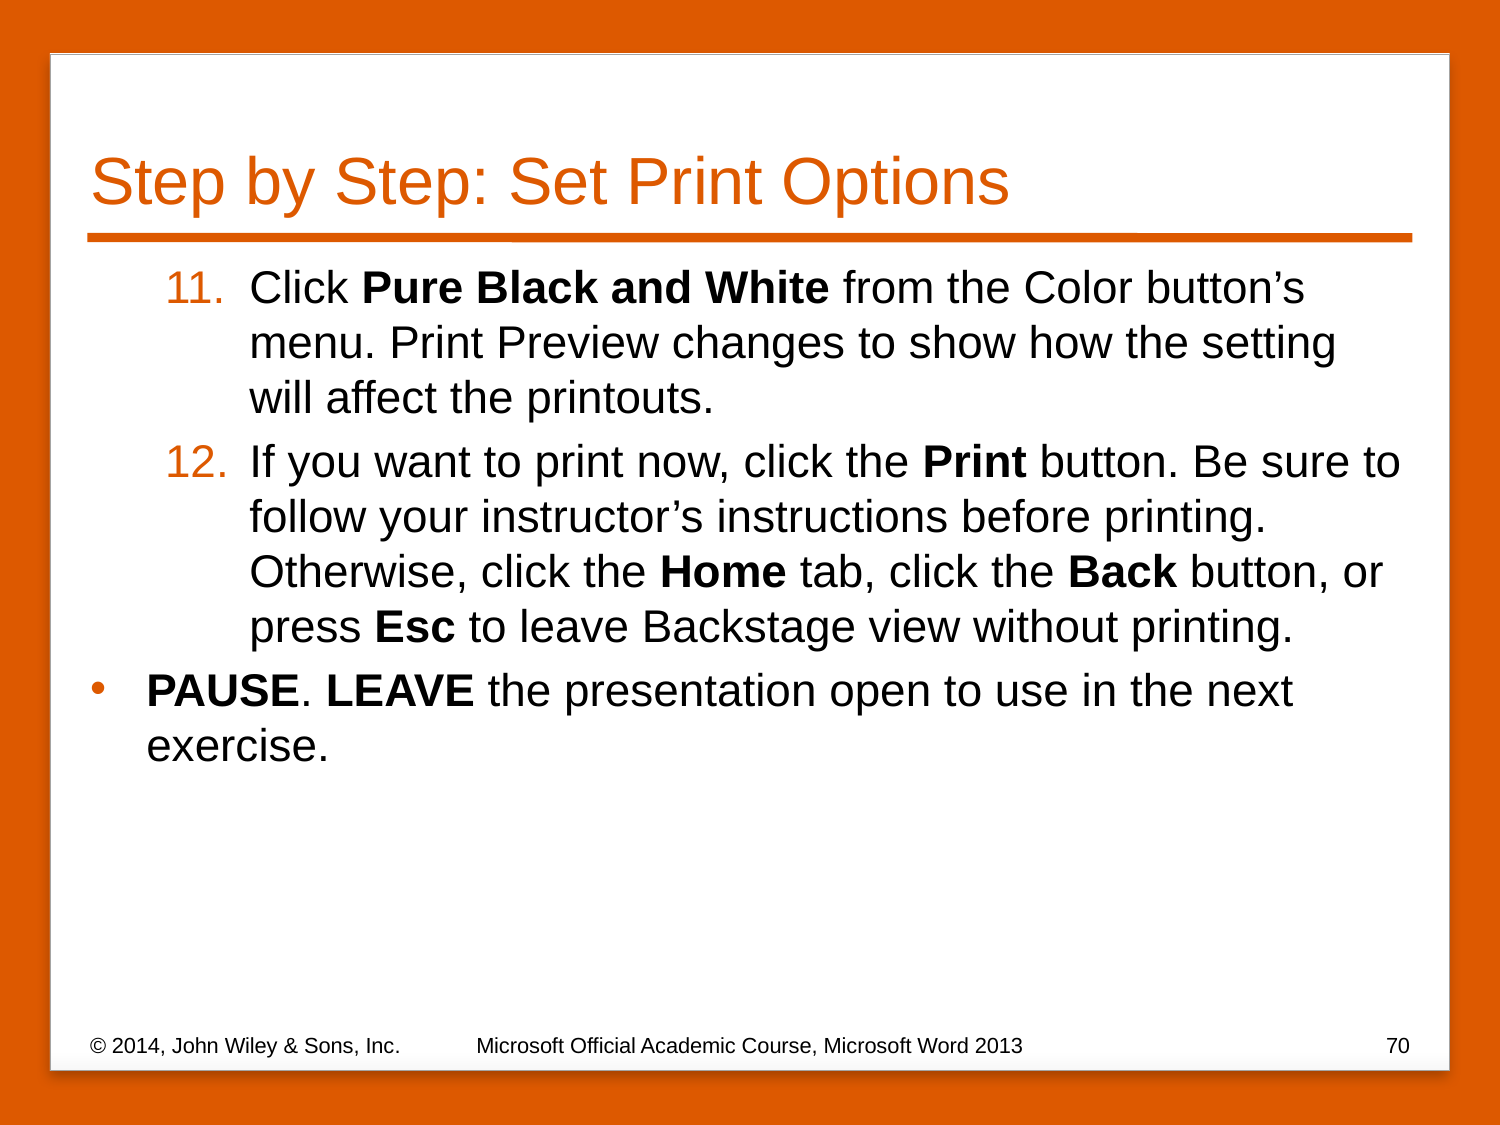

# Step by Step: Set Print Options
Click Pure Black and White from the Color button’s menu. Print Preview changes to show how the setting will affect the printouts.
If you want to print now, click the Print button. Be sure to follow your instructor’s instructions before printing. Otherwise, click the Home tab, click the Back button, or press Esc to leave Backstage view without printing.
PAUSE. LEAVE the presentation open to use in the next exercise.
© 2014, John Wiley & Sons, Inc.
Microsoft Official Academic Course, Microsoft Word 2013
70